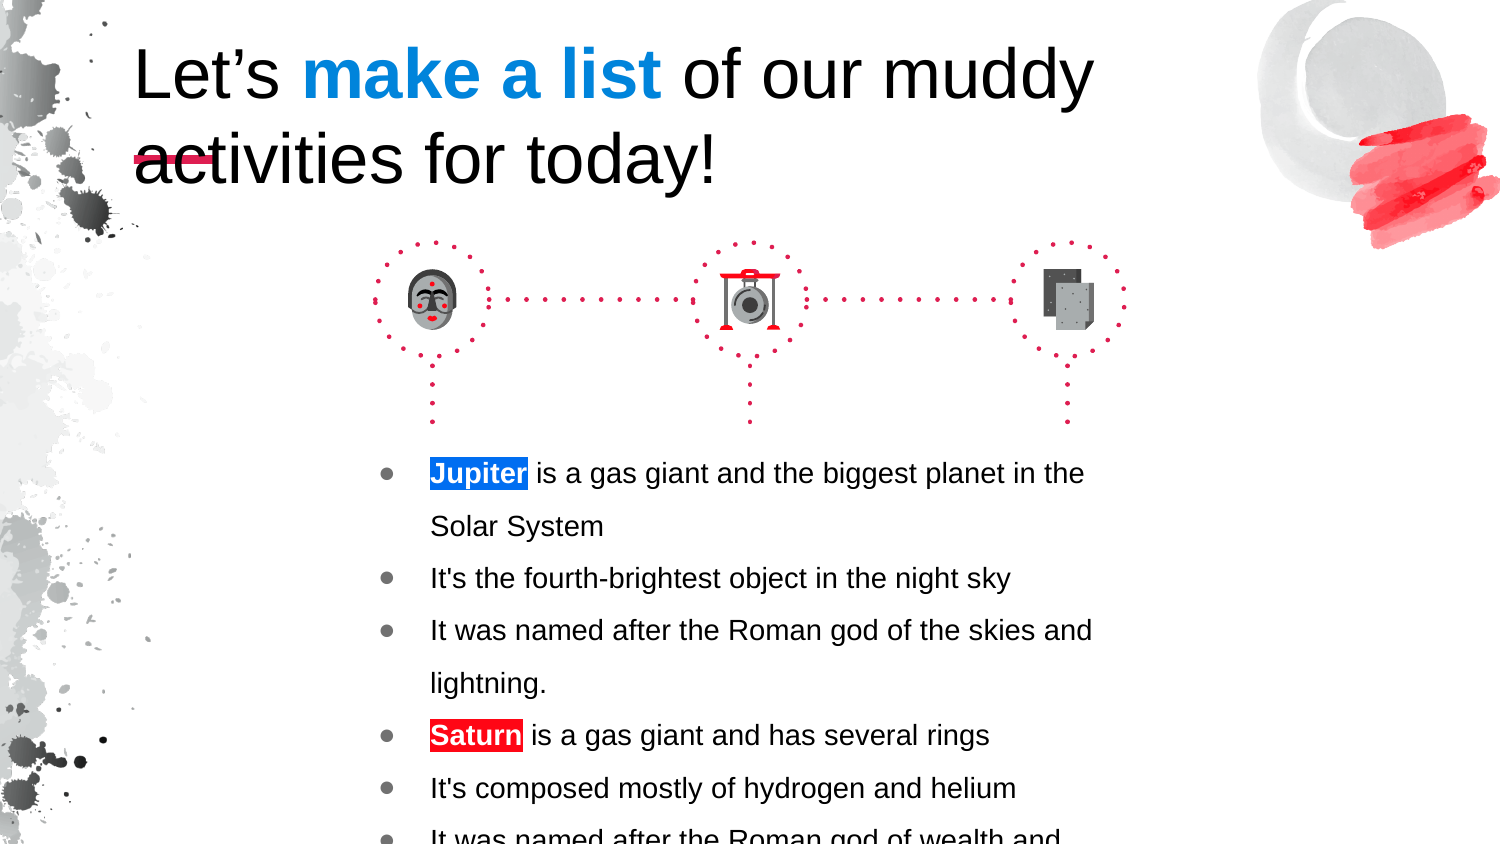

# Let’s make a list of our muddy activities for today!

Jupiter is a gas giant and the biggest planet in the Solar System
It's the fourth-brightest object in the night sky
It was named after the Roman god of the skies and lightning.
Saturn is a gas giant and has several rings
It's composed mostly of hydrogen and helium
It was named after the Roman god of wealth and agriculture